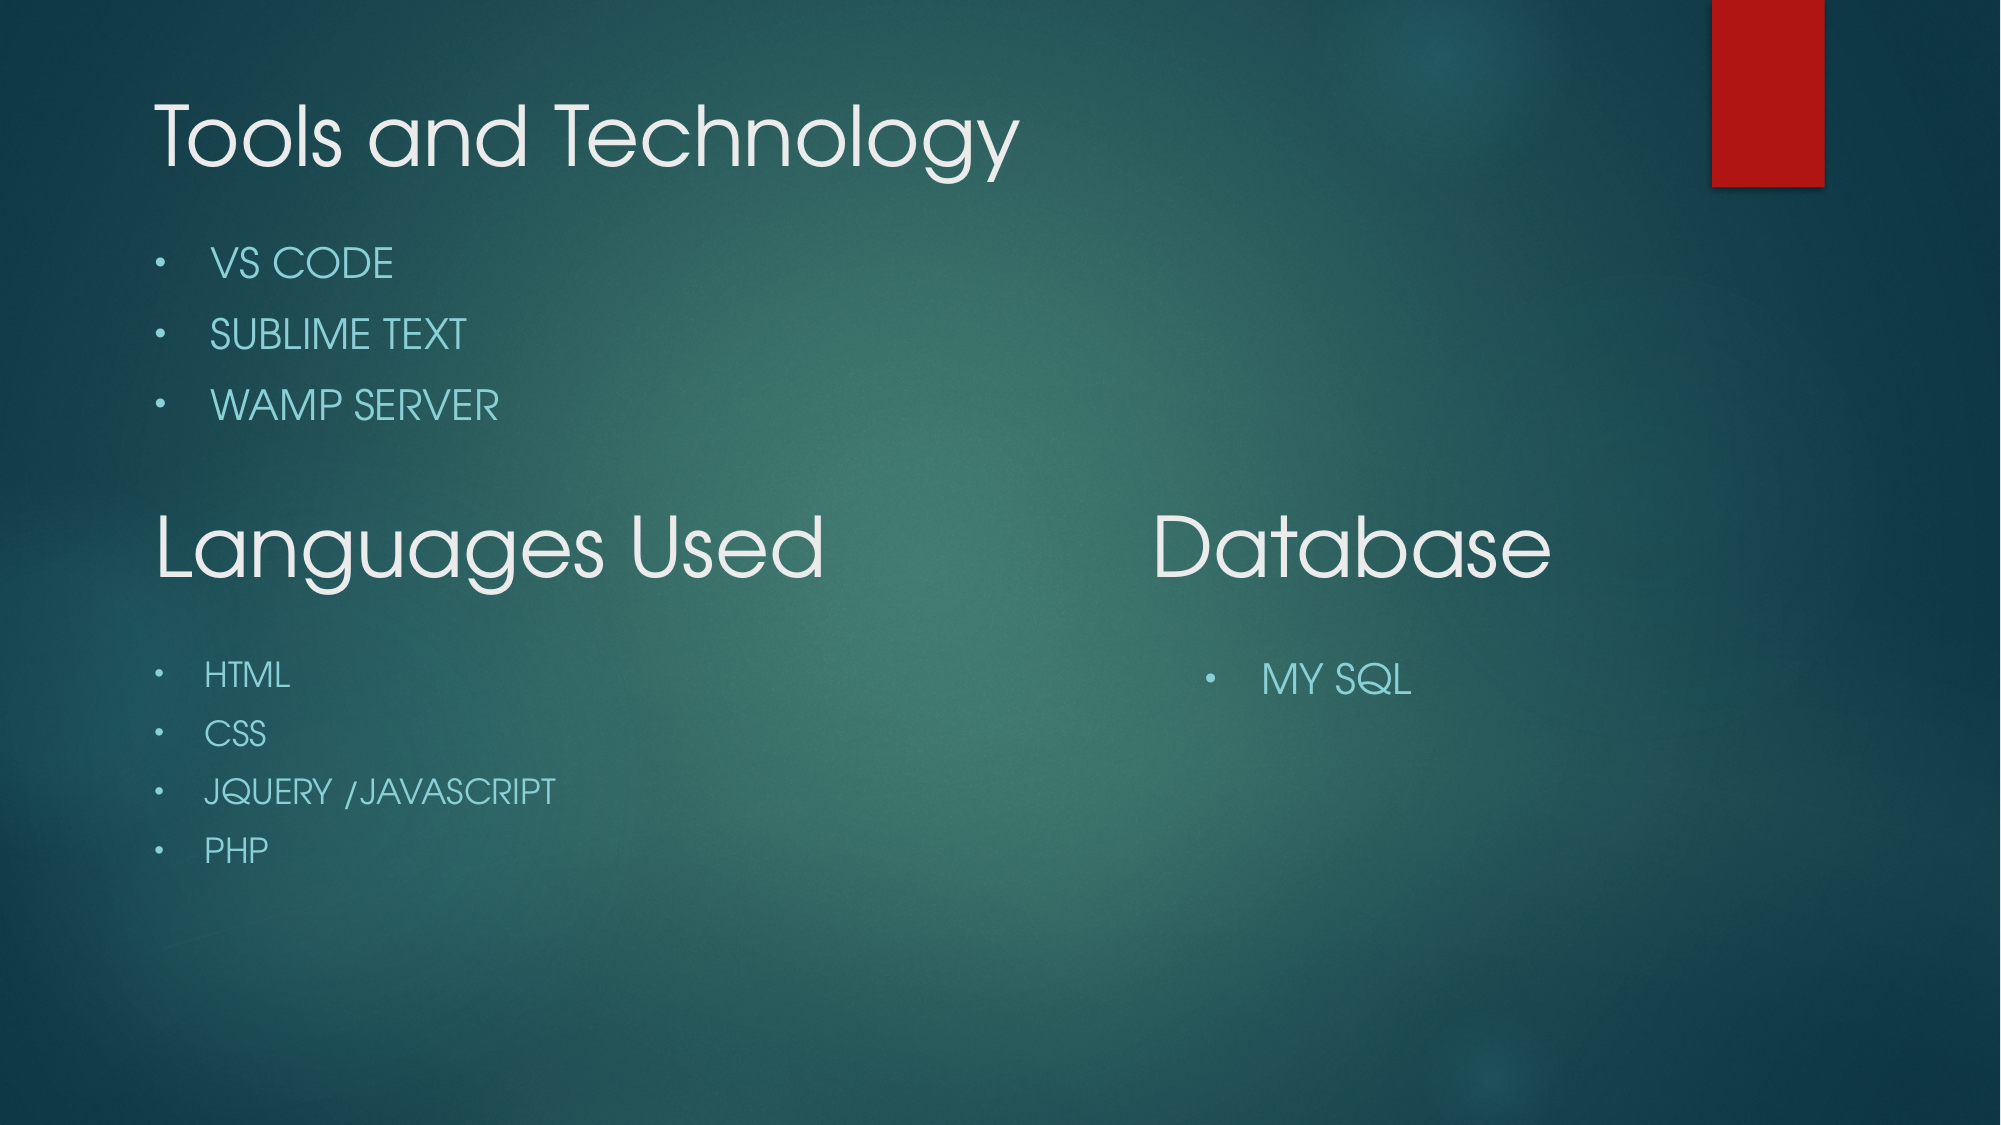

# Tools and Technology
VS CODE
SUBLIME TEXT
WAMP SERVER
Database
Languages Used
HTML
CSS
JQUERY /JAVASCRIPT
PHP
MY SQL